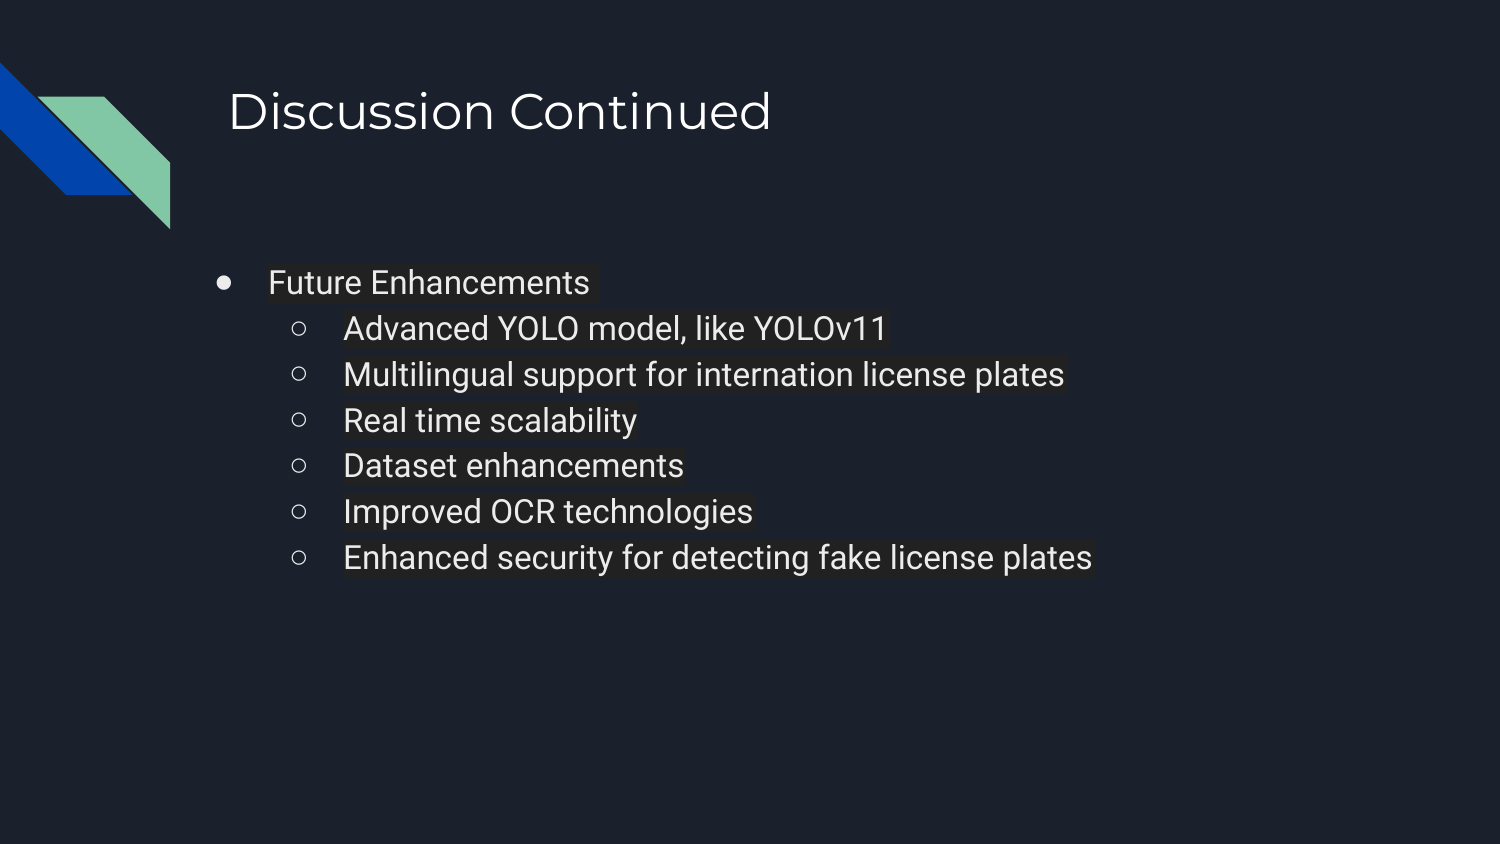

# Discussion Continued
Future Enhancements
Advanced YOLO model, like YOLOv11
Multilingual support for internation license plates
Real time scalability
Dataset enhancements
Improved OCR technologies
Enhanced security for detecting fake license plates